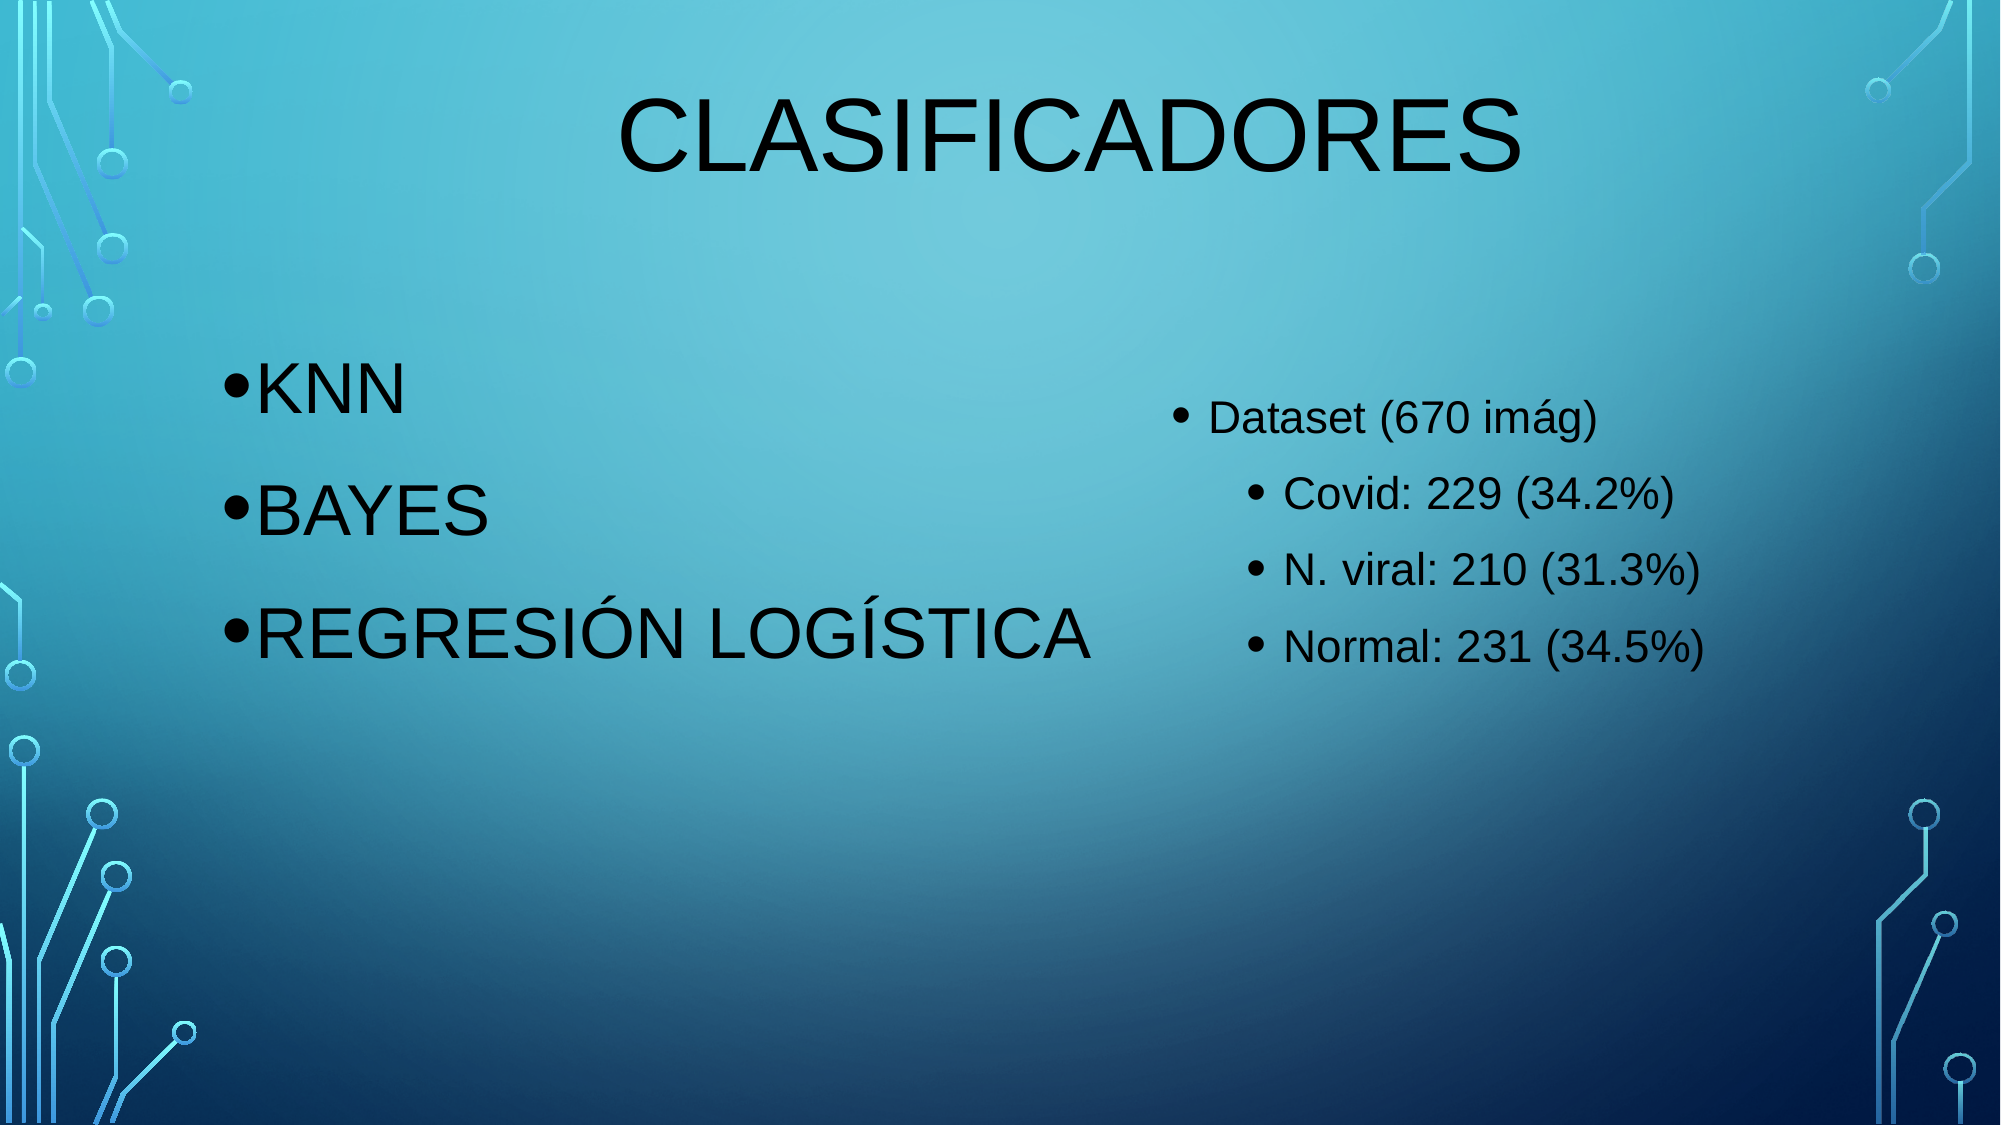

# CLASIFICADORES
KNN
BAYES
REGRESIÓN LOGÍSTICA

Dataset (670 imág)
Covid: 229 (34.2%)
N. viral: 210 (31.3%)
Normal: 231 (34.5%)